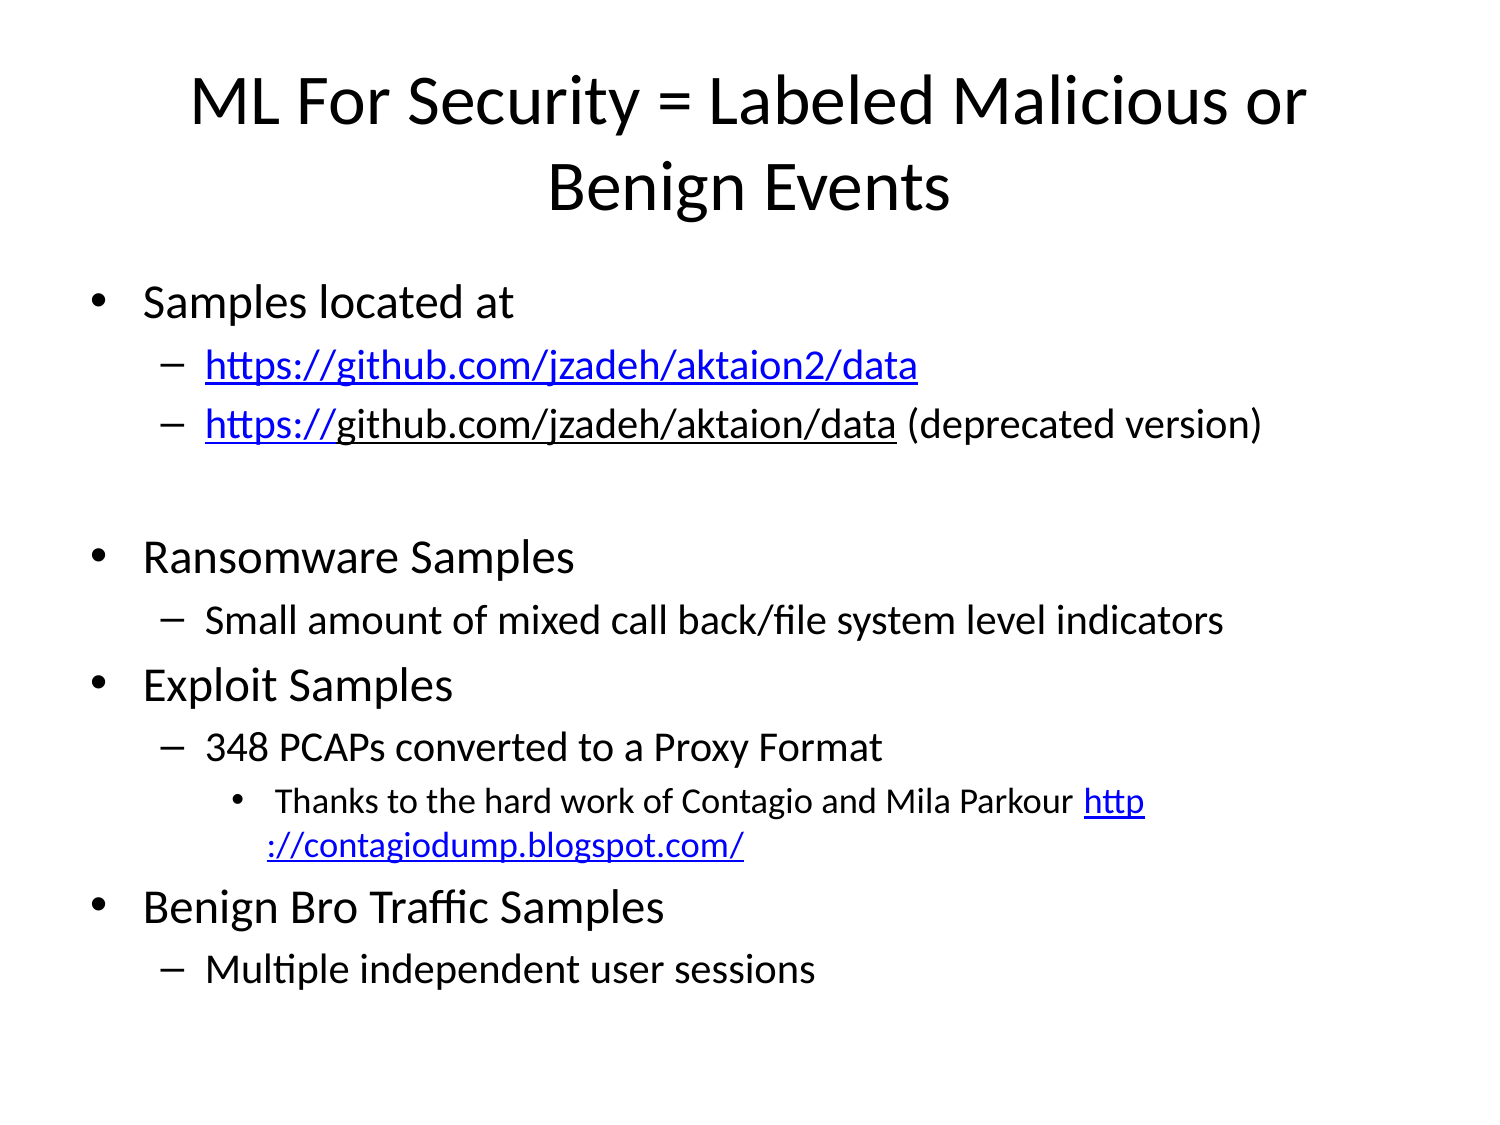

# ML For Security = Labeled Malicious or Benign Events
Samples located at
https://github.com/jzadeh/aktaion2/data
https://github.com/jzadeh/aktaion/data (deprecated version)

Ransomware Samples
Small amount of mixed call back/file system level indicators
Exploit Samples
348 PCAPs converted to a Proxy Format
 Thanks to the hard work of Contagio and Mila Parkour http://contagiodump.blogspot.com/
Benign Bro Traffic Samples
Multiple independent user sessions